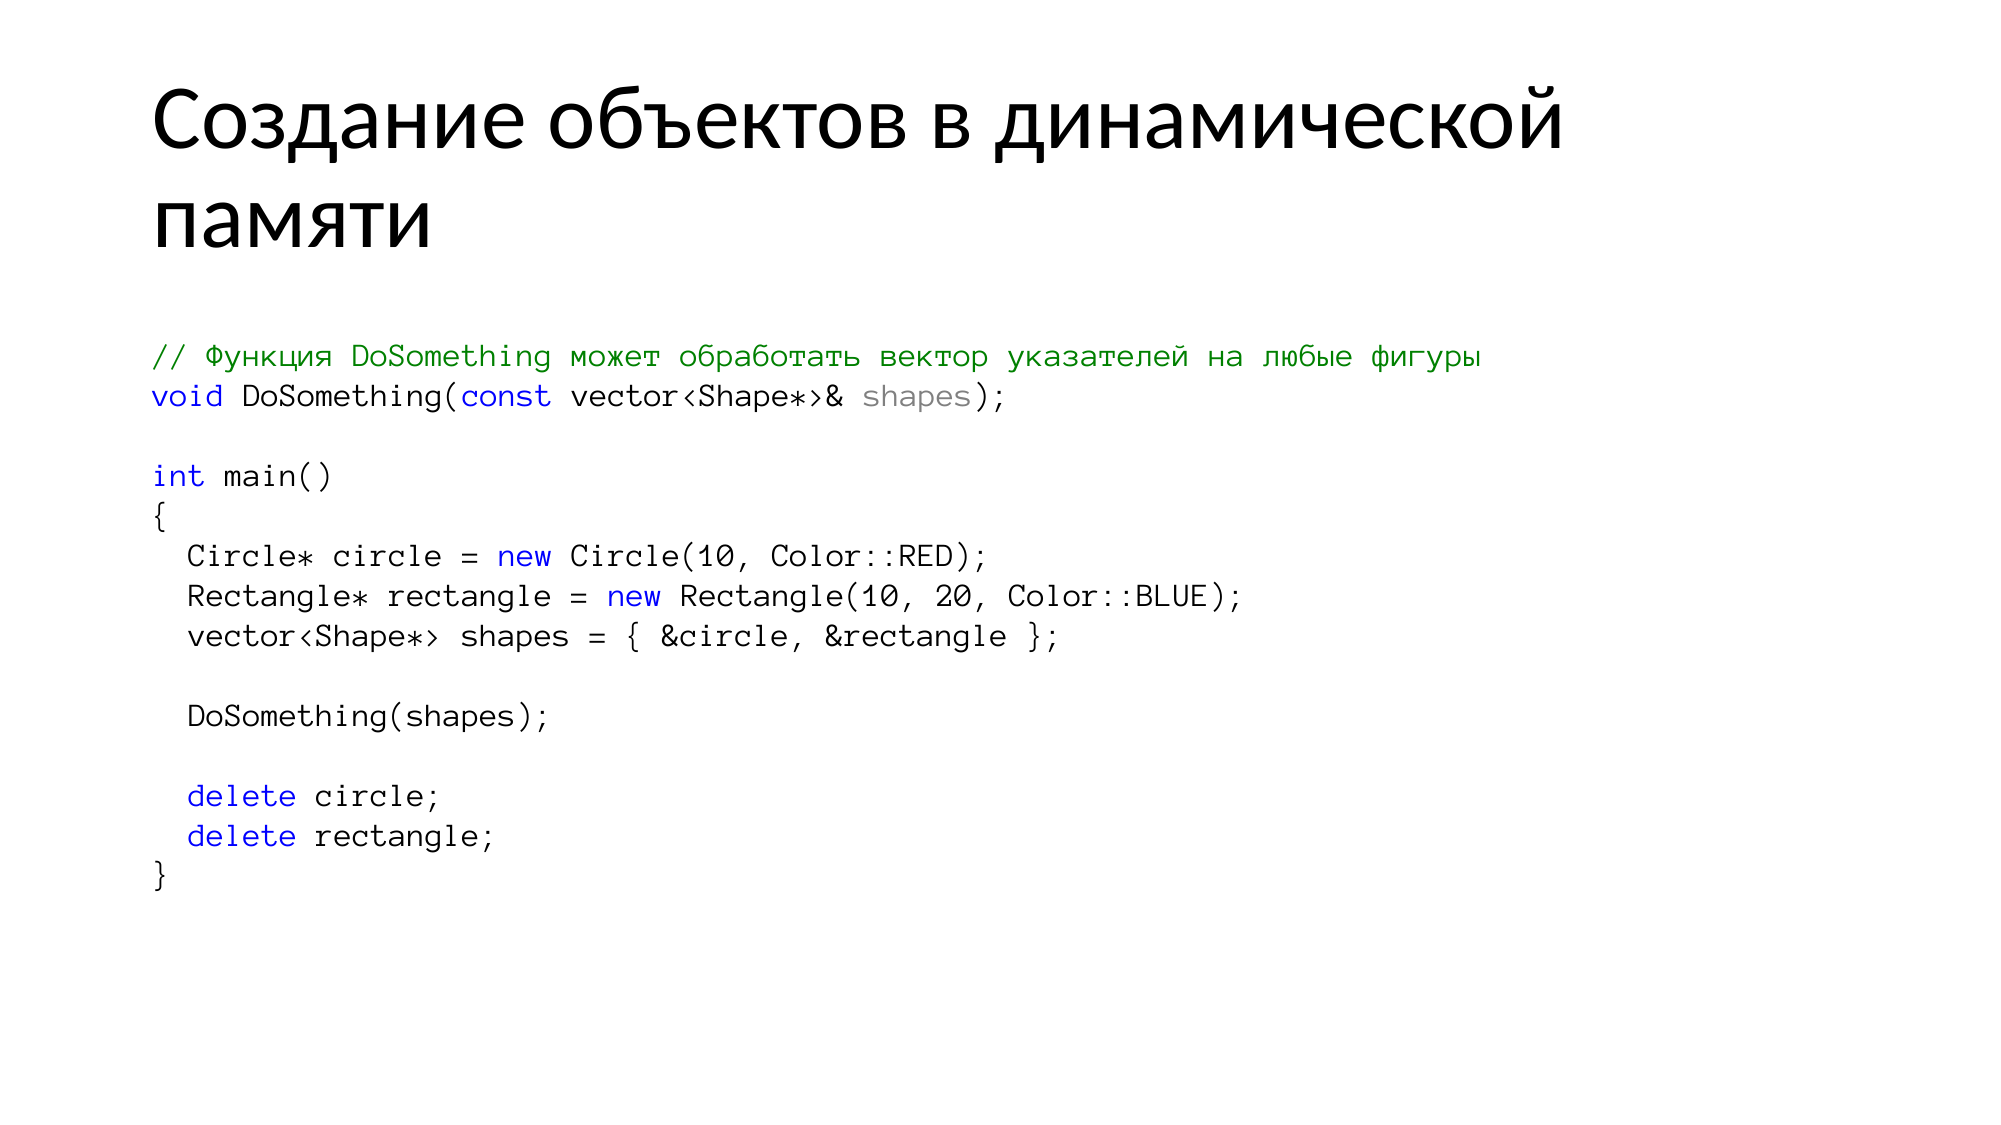

# Создание объектов в динамической памяти
// Функция DoSomething может обработать вектор указателей на любые фигуры
void DoSomething(const vector<Shape*>& shapes);

int main()
{
  Circle* circle = new Circle(10, Color::RED);
  Rectangle* rectangle = new Rectangle(10, 20, Color::BLUE);
  vector<Shape*> shapes = { &circle, &rectangle };

  DoSomething(shapes);

  delete circle;
  delete rectangle;
}